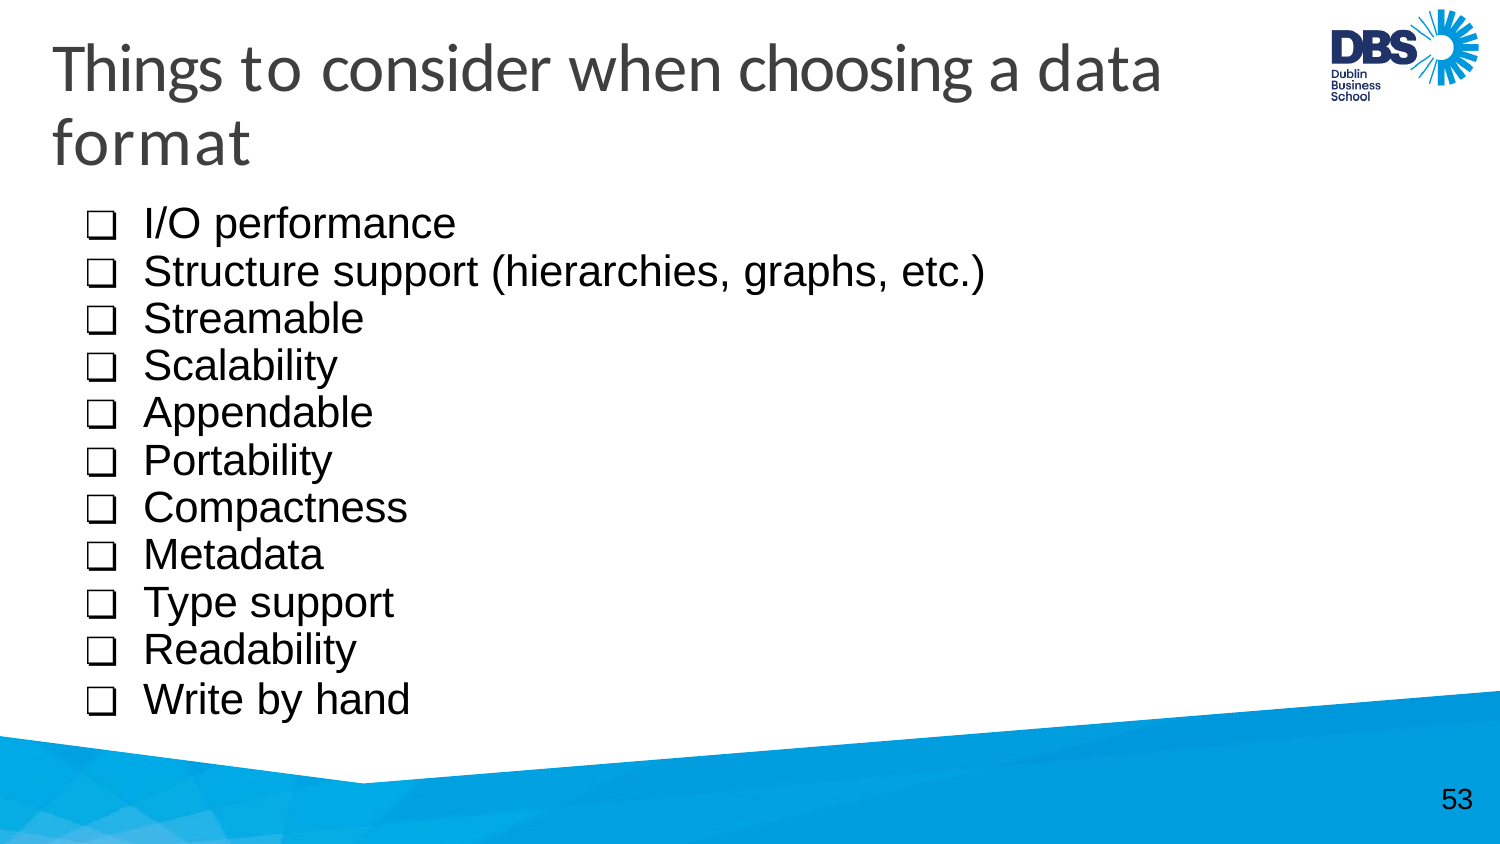

# Things to consider when choosing a data format
❏	I/O performance
❏	Structure support (hierarchies, graphs, etc.)
❏	Streamable
❏	Scalability
❏	Appendable
❏	Portability
❏	Compactness
❏	Metadata
❏	Type support
❏	Readability
❏	Write by hand
53